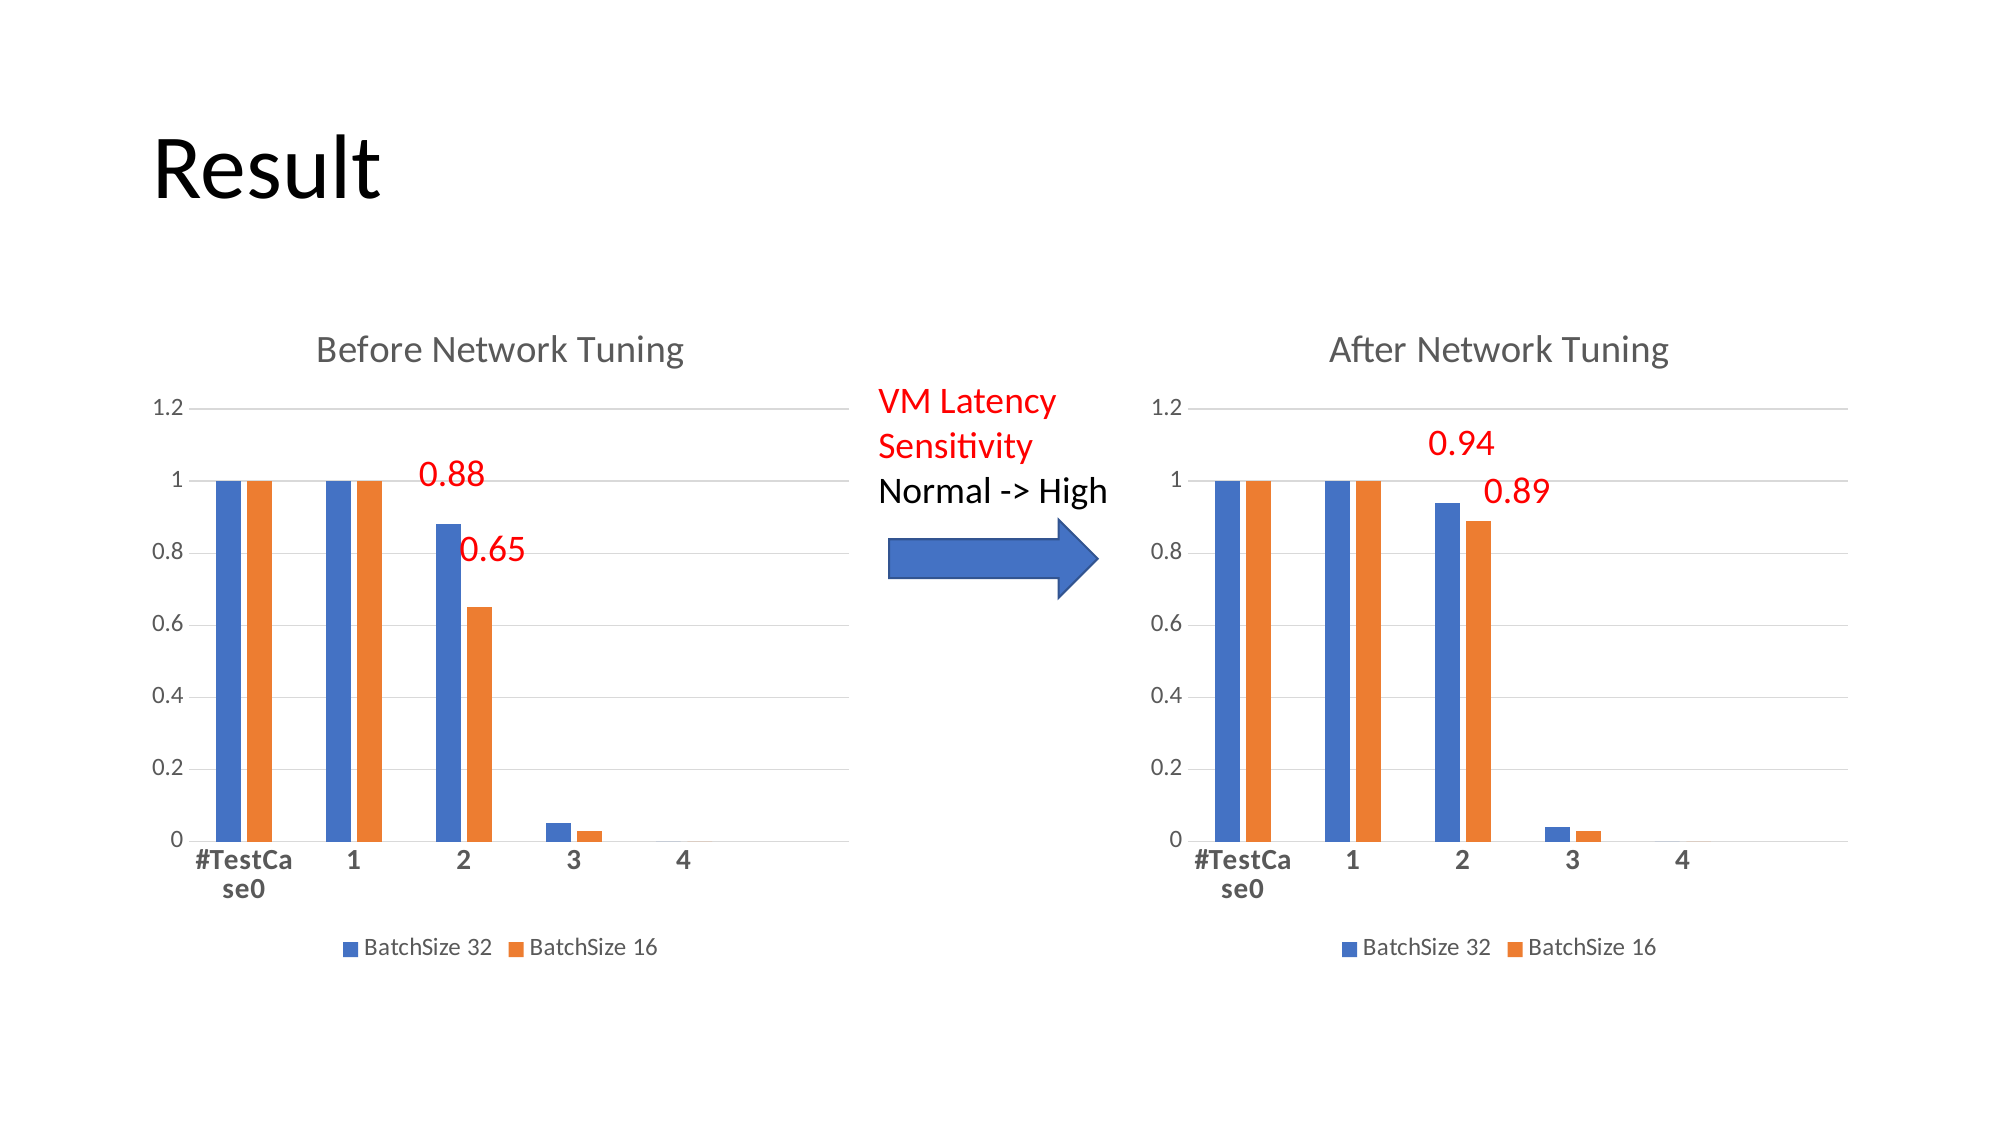

# Result

### Chart: After Network Tuning

| Category | BatchSize 32 | BatchSize 16 |
|---|---|---|
| #TestCase0 | 1.0 | 1.0 |
| 1 | 1.0 | 1.0 |
| 2 | 0.94 | 0.89 |
| 3 | 0.04 | 0.03 |
| 4 | 0.0 | 0.0 |

### Chart: Before Network Tuning

| Category | BatchSize 32 | BatchSize 16 |
|---|---|---|
| #TestCase0 | 1.0 | 1.0 |
| 1 | 1.0 | 1.0 |
| 2 | 0.88 | 0.65 |
| 3 | 0.05 | 0.03 |
| 4 | 0.0 | 0.0 |
VM Latency Sensitivity
Normal -> High
0.94
0.88
0.89
0.65